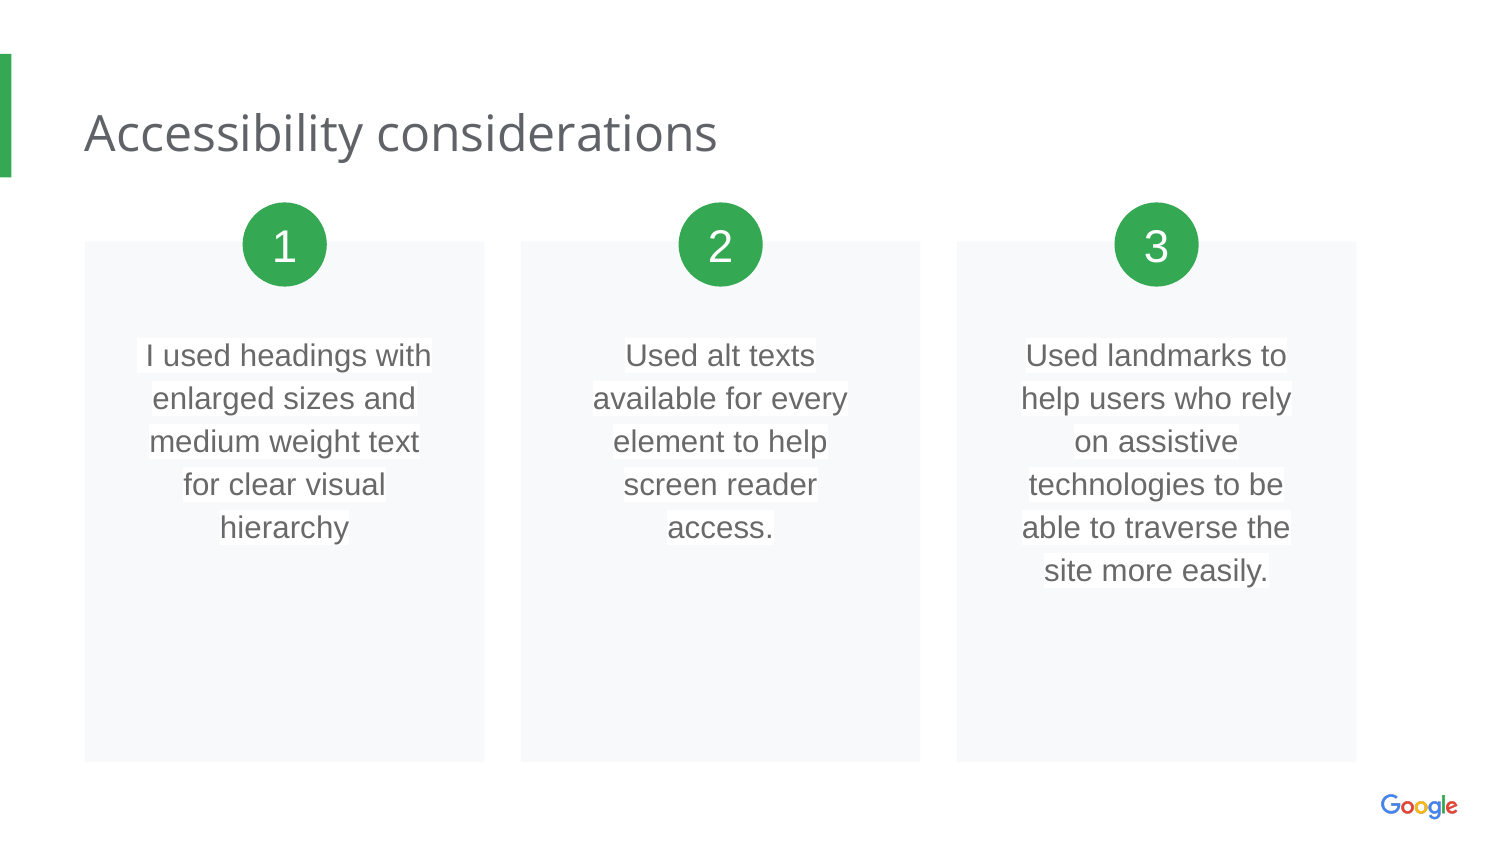

Accessibility considerations
1
2
3

 I used headings with enlarged sizes and medium weight text for clear visual hierarchy
Used alt texts available for every element to help screen reader access.
Used landmarks to help users who rely on assistive technologies to be able to traverse the site more easily.